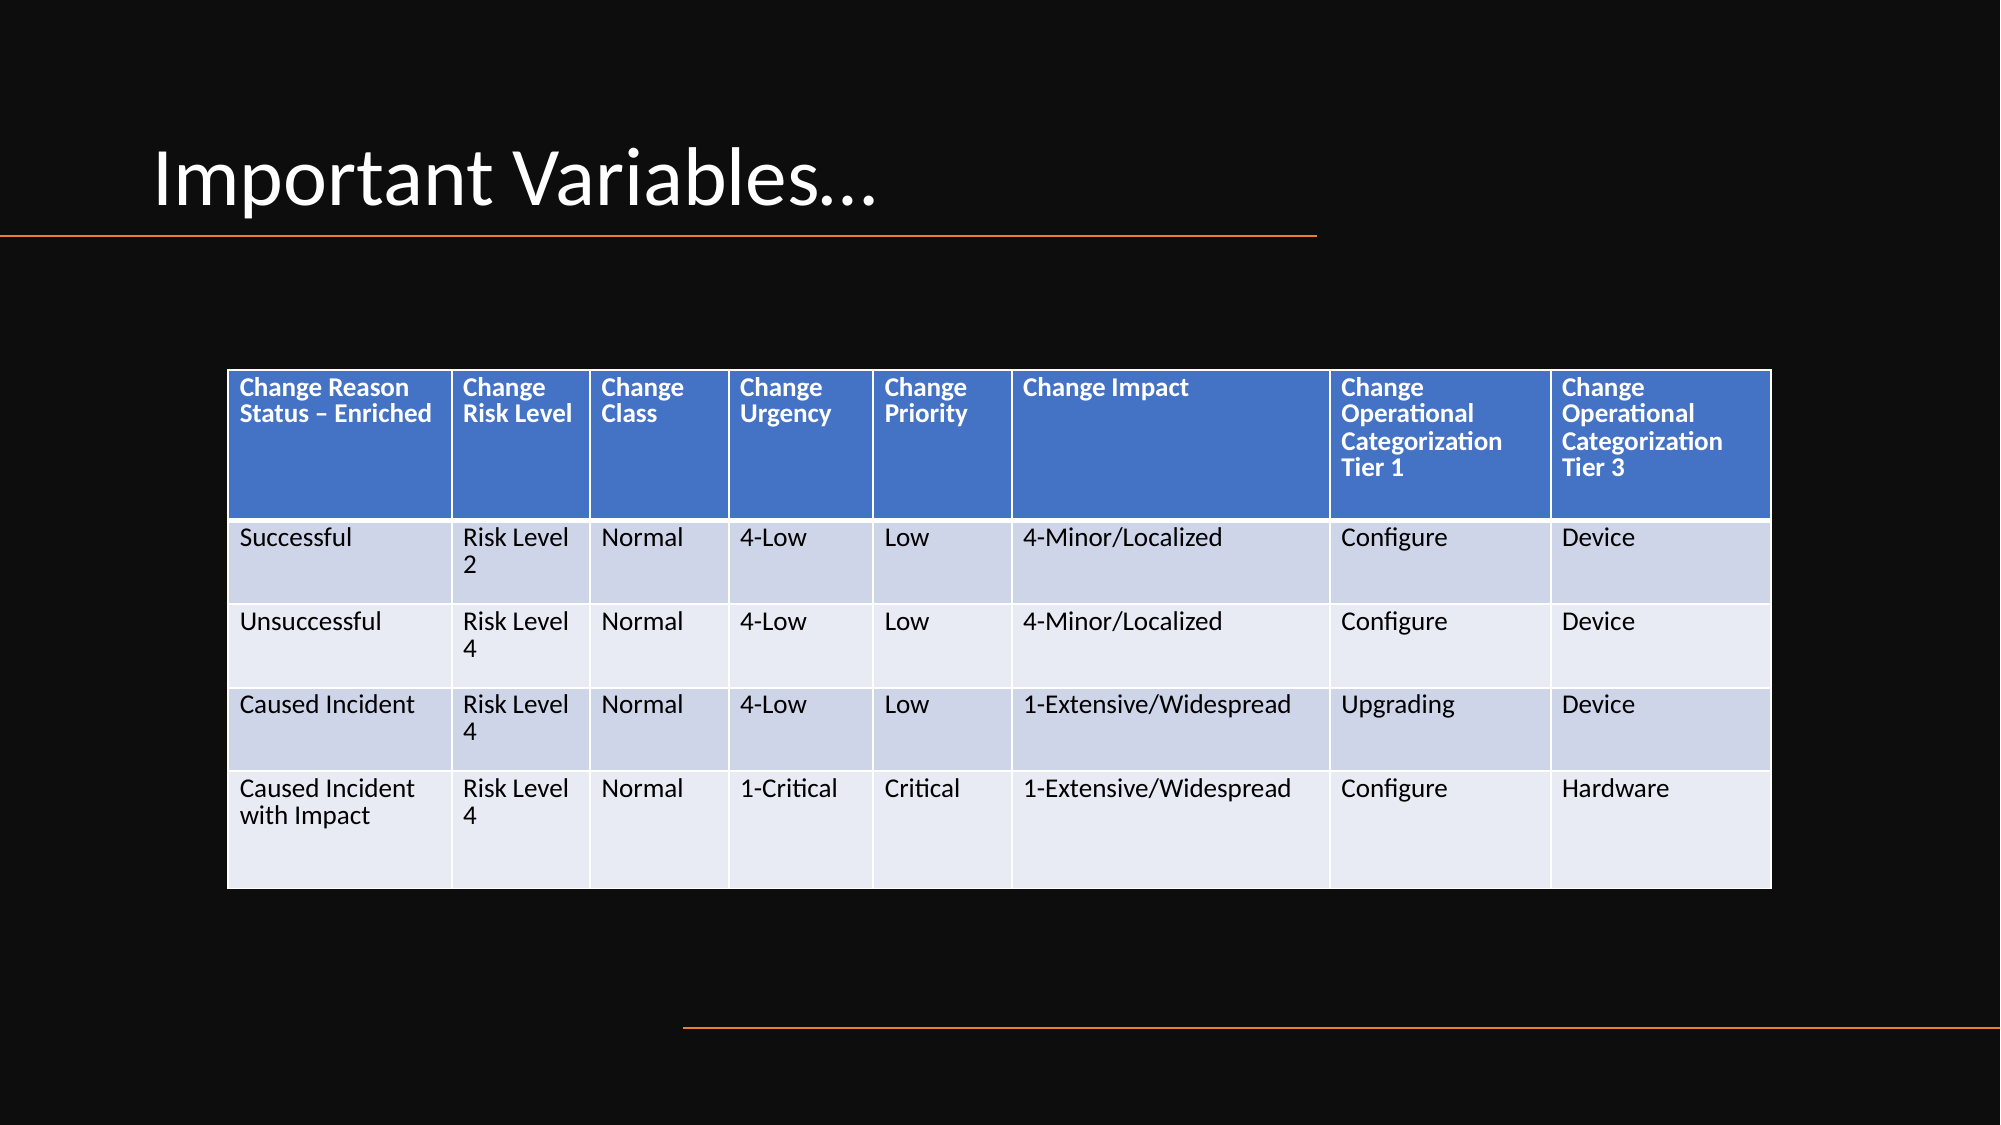

# Important Variables…
| Change Reason Status – Enriched | Change Risk Level | Change Class | Change Urgency | Change Priority | Change Impact | Change Operational Categorization Tier 1 | Change Operational Categorization Tier 3 |
| --- | --- | --- | --- | --- | --- | --- | --- |
| Successful | Risk Level 2 | Normal | 4-Low | Low | 4-Minor/Localized | Configure | Device |
| Unsuccessful | Risk Level 4 | Normal | 4-Low | Low | 4-Minor/Localized | Configure | Device |
| Caused Incident | Risk Level 4 | Normal | 4-Low | Low | 1-Extensive/Widespread | Upgrading | Device |
| Caused Incident with Impact | Risk Level 4 | Normal | 1-Critical | Critical | 1-Extensive/Widespread | Configure | Hardware |